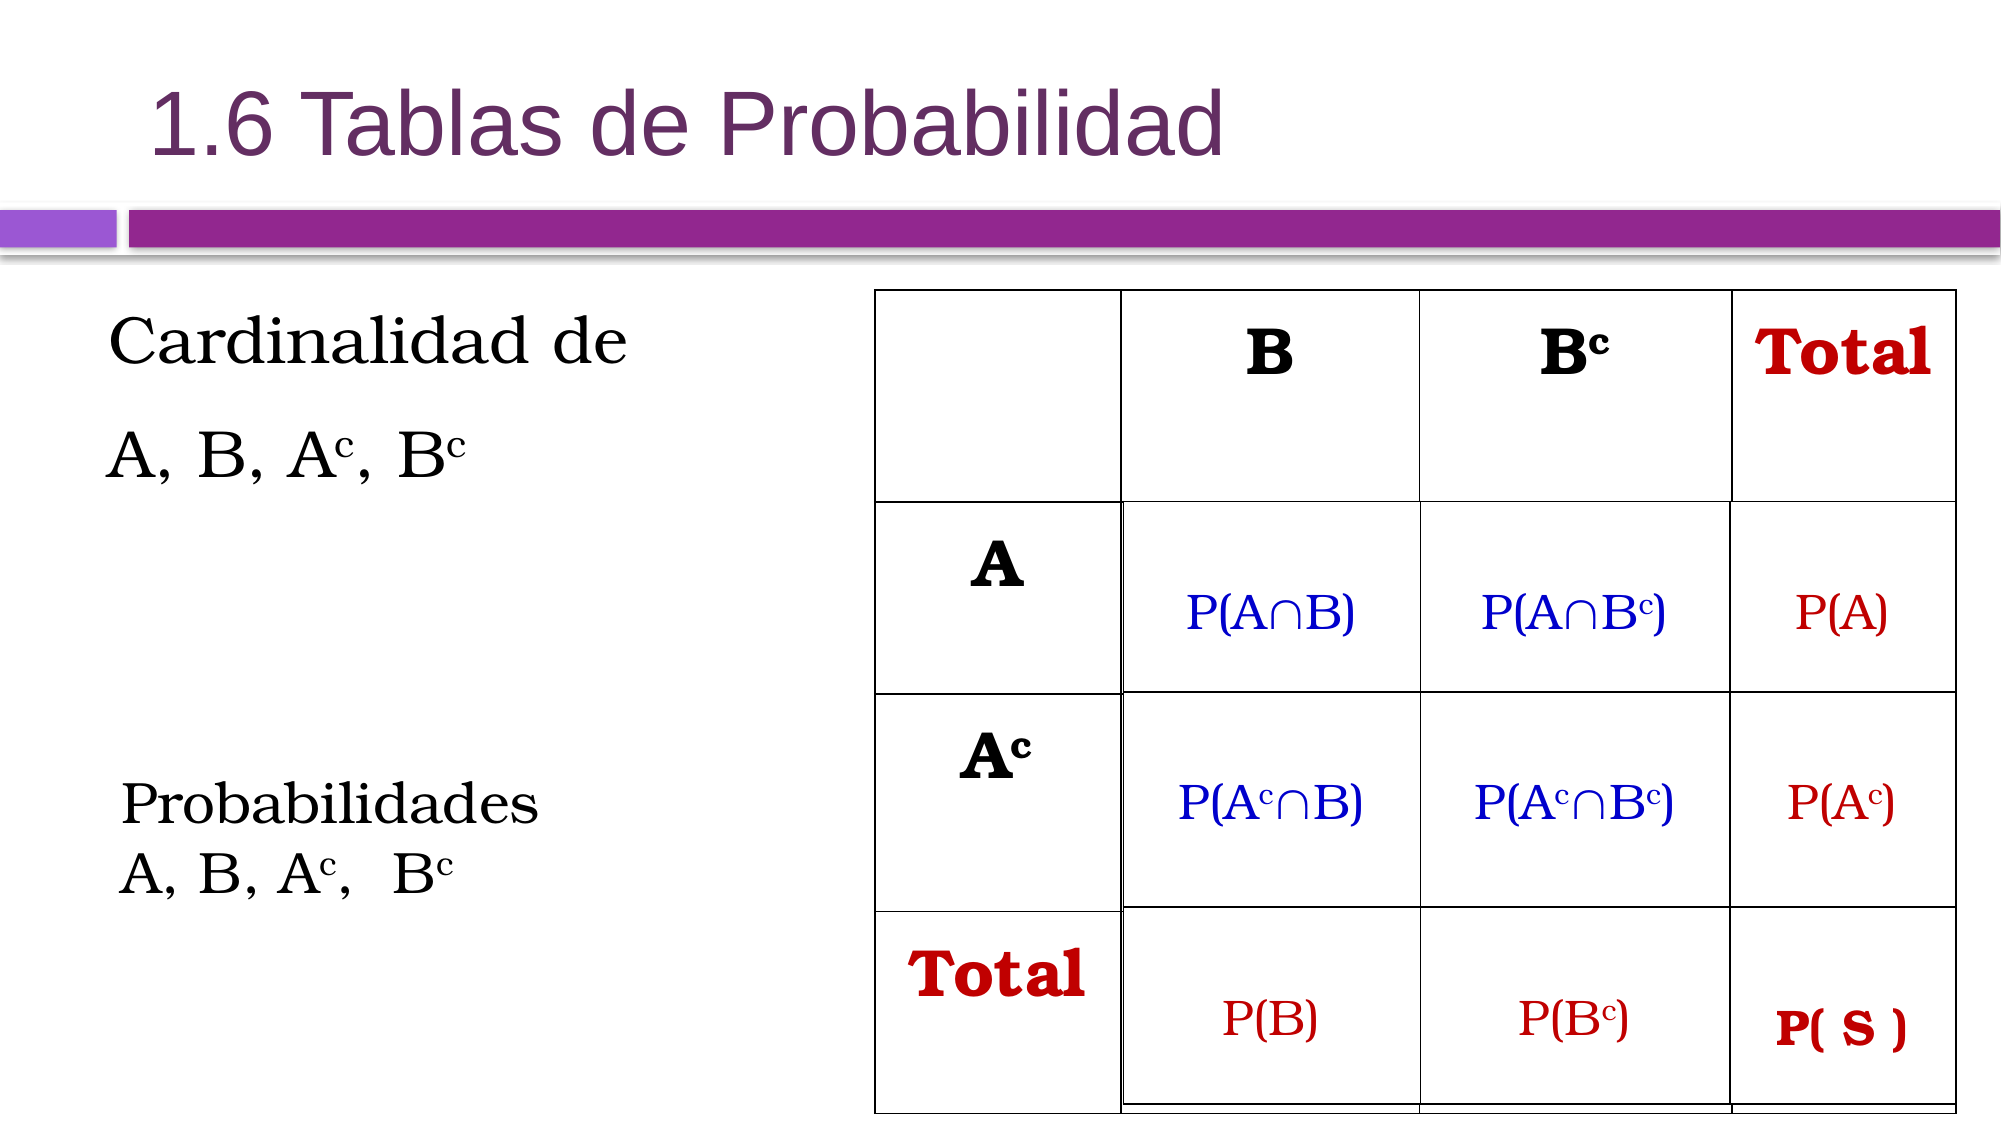

# 1.6 Tablas de Probabilidad
Cardinalidad de
A, B, Ac, Bc
|  | B | Bc | Total |
| --- | --- | --- | --- |
| A | N(A∩B) | N(A∩Bc) | N(A) |
| Ac | N(Ac∩B) | N(Ac∩Bc) | N(Ac) |
| Total | N(B) | N(Bc) | N(S) |
| P(A∩B) | P(A∩Bc) | P(A) |
| --- | --- | --- |
| P(Ac∩B) | P(Ac∩Bc) | P(Ac) |
| P(B) | P(Bc) | P( S ) |
Probabilidades  A, B, Ac,  Bc